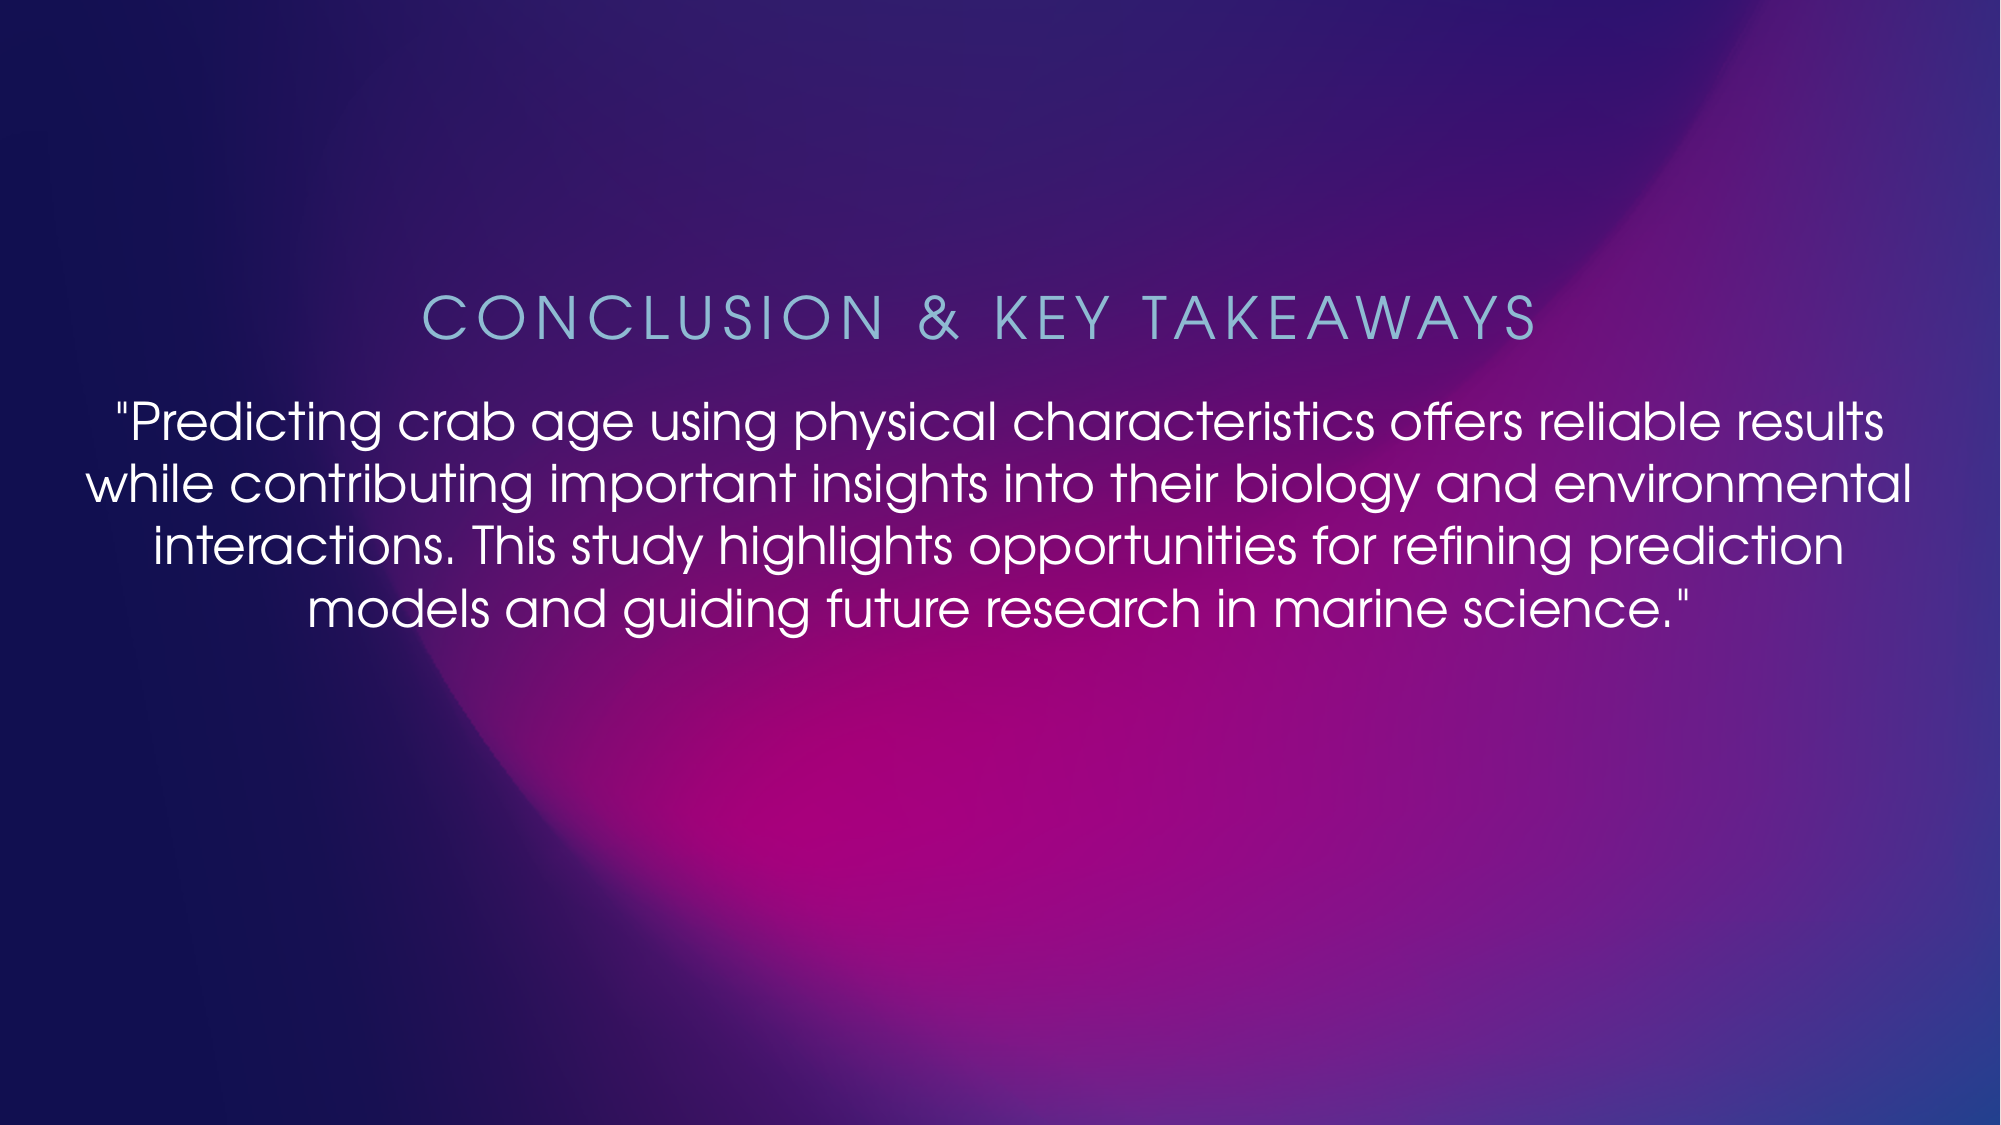

​
# Conclusion & key takeaways
"Predicting crab age using physical characteristics offers reliable results while contributing important insights into their biology and environmental interactions. This study highlights opportunities for refining prediction models and guiding future research in marine science."